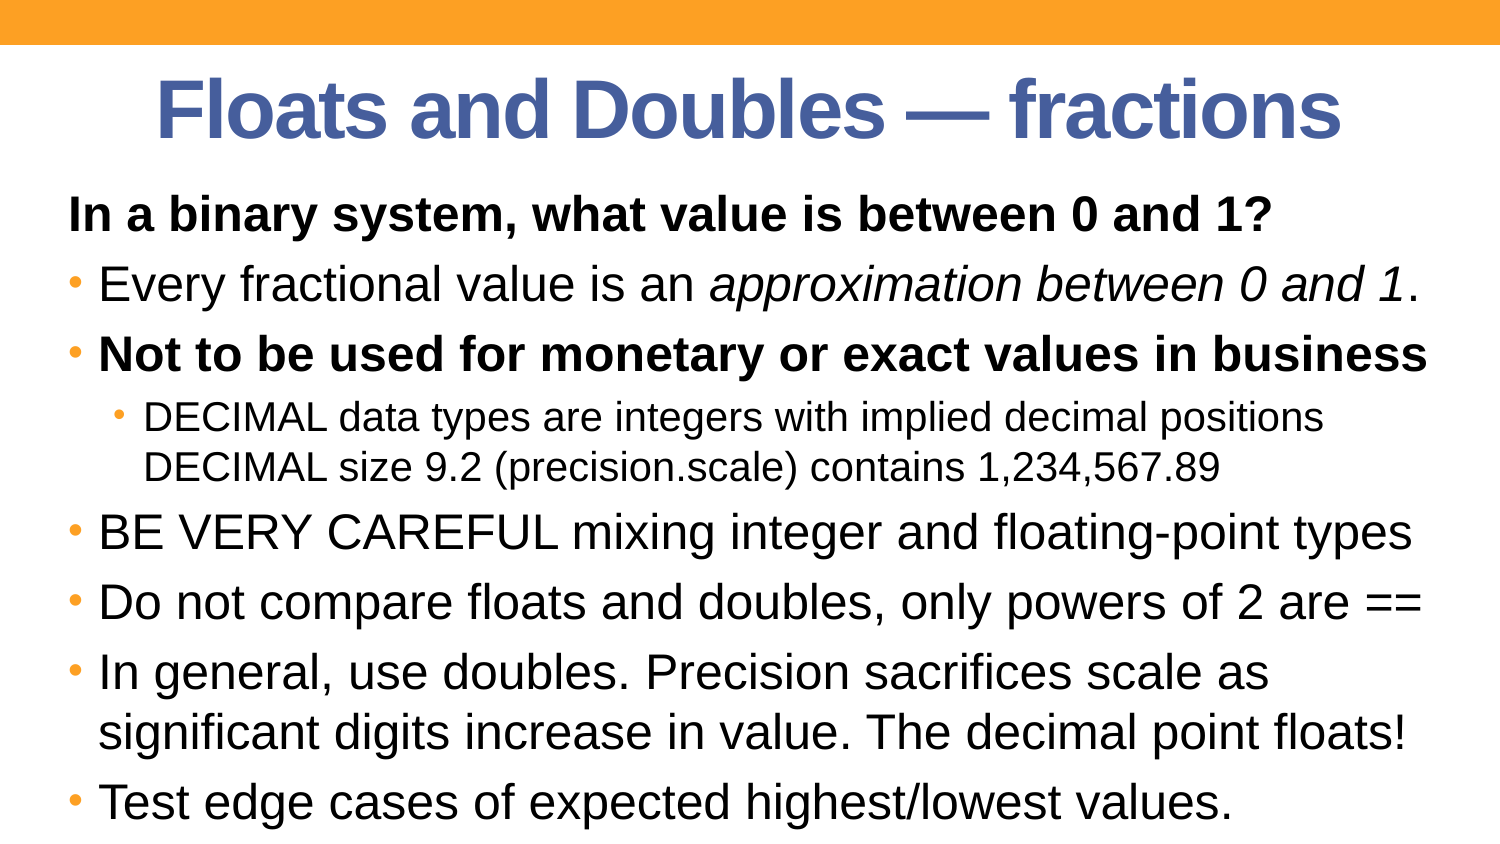

# Floats and Doubles — fractions
In a binary system, what value is between 0 and 1?
Every fractional value is an approximation between 0 and 1.
Not to be used for monetary or exact values in business
DECIMAL data types are integers with implied decimal positions
DECIMAL size 9.2 (precision.scale) contains 1,234,567.89
BE VERY CAREFUL mixing integer and floating-point types
Do not compare floats and doubles, only powers of 2 are ==
In general, use doubles. Precision sacrifices scale as significant digits increase in value. The decimal point floats!
Test edge cases of expected highest/lowest values.